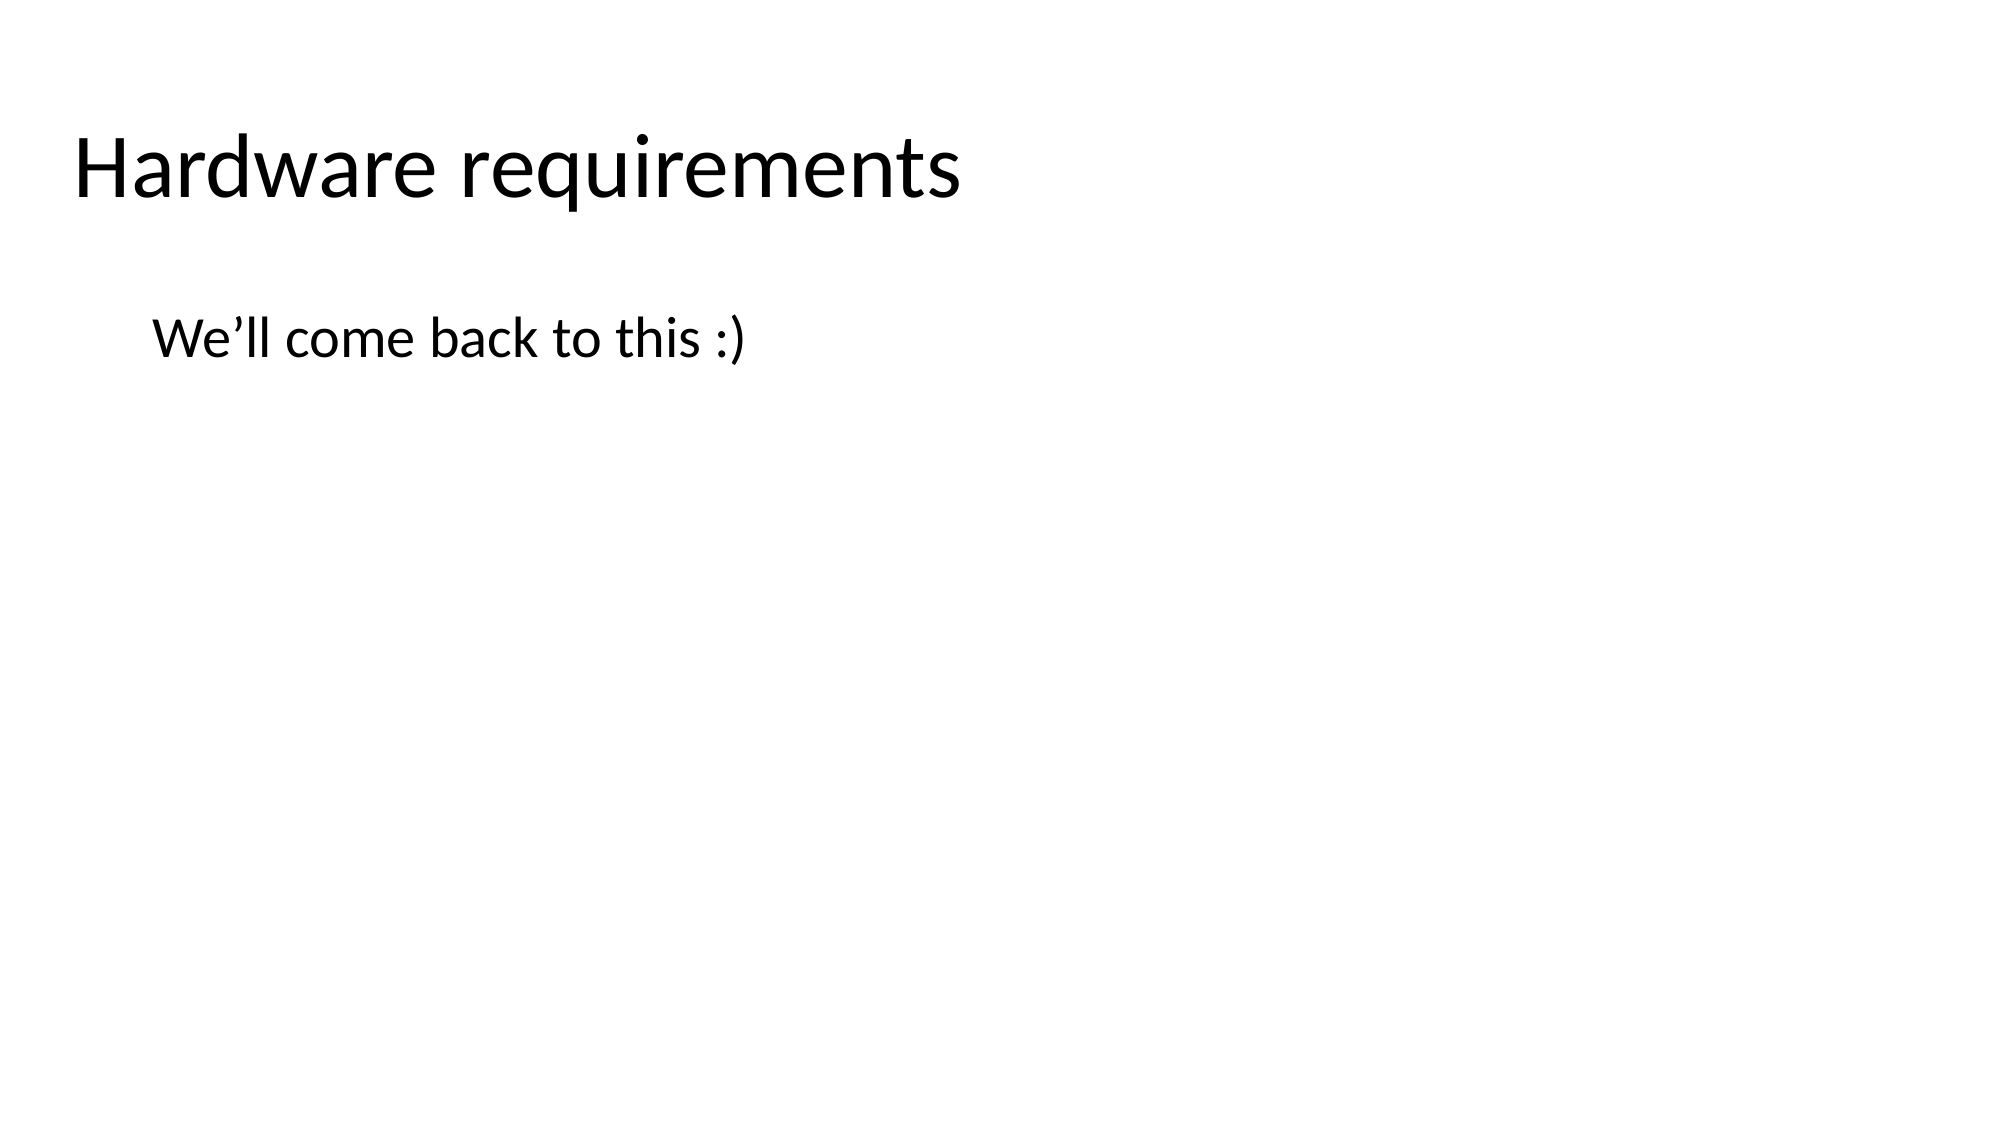

# Hardware requirements
We’ll come back to this :)